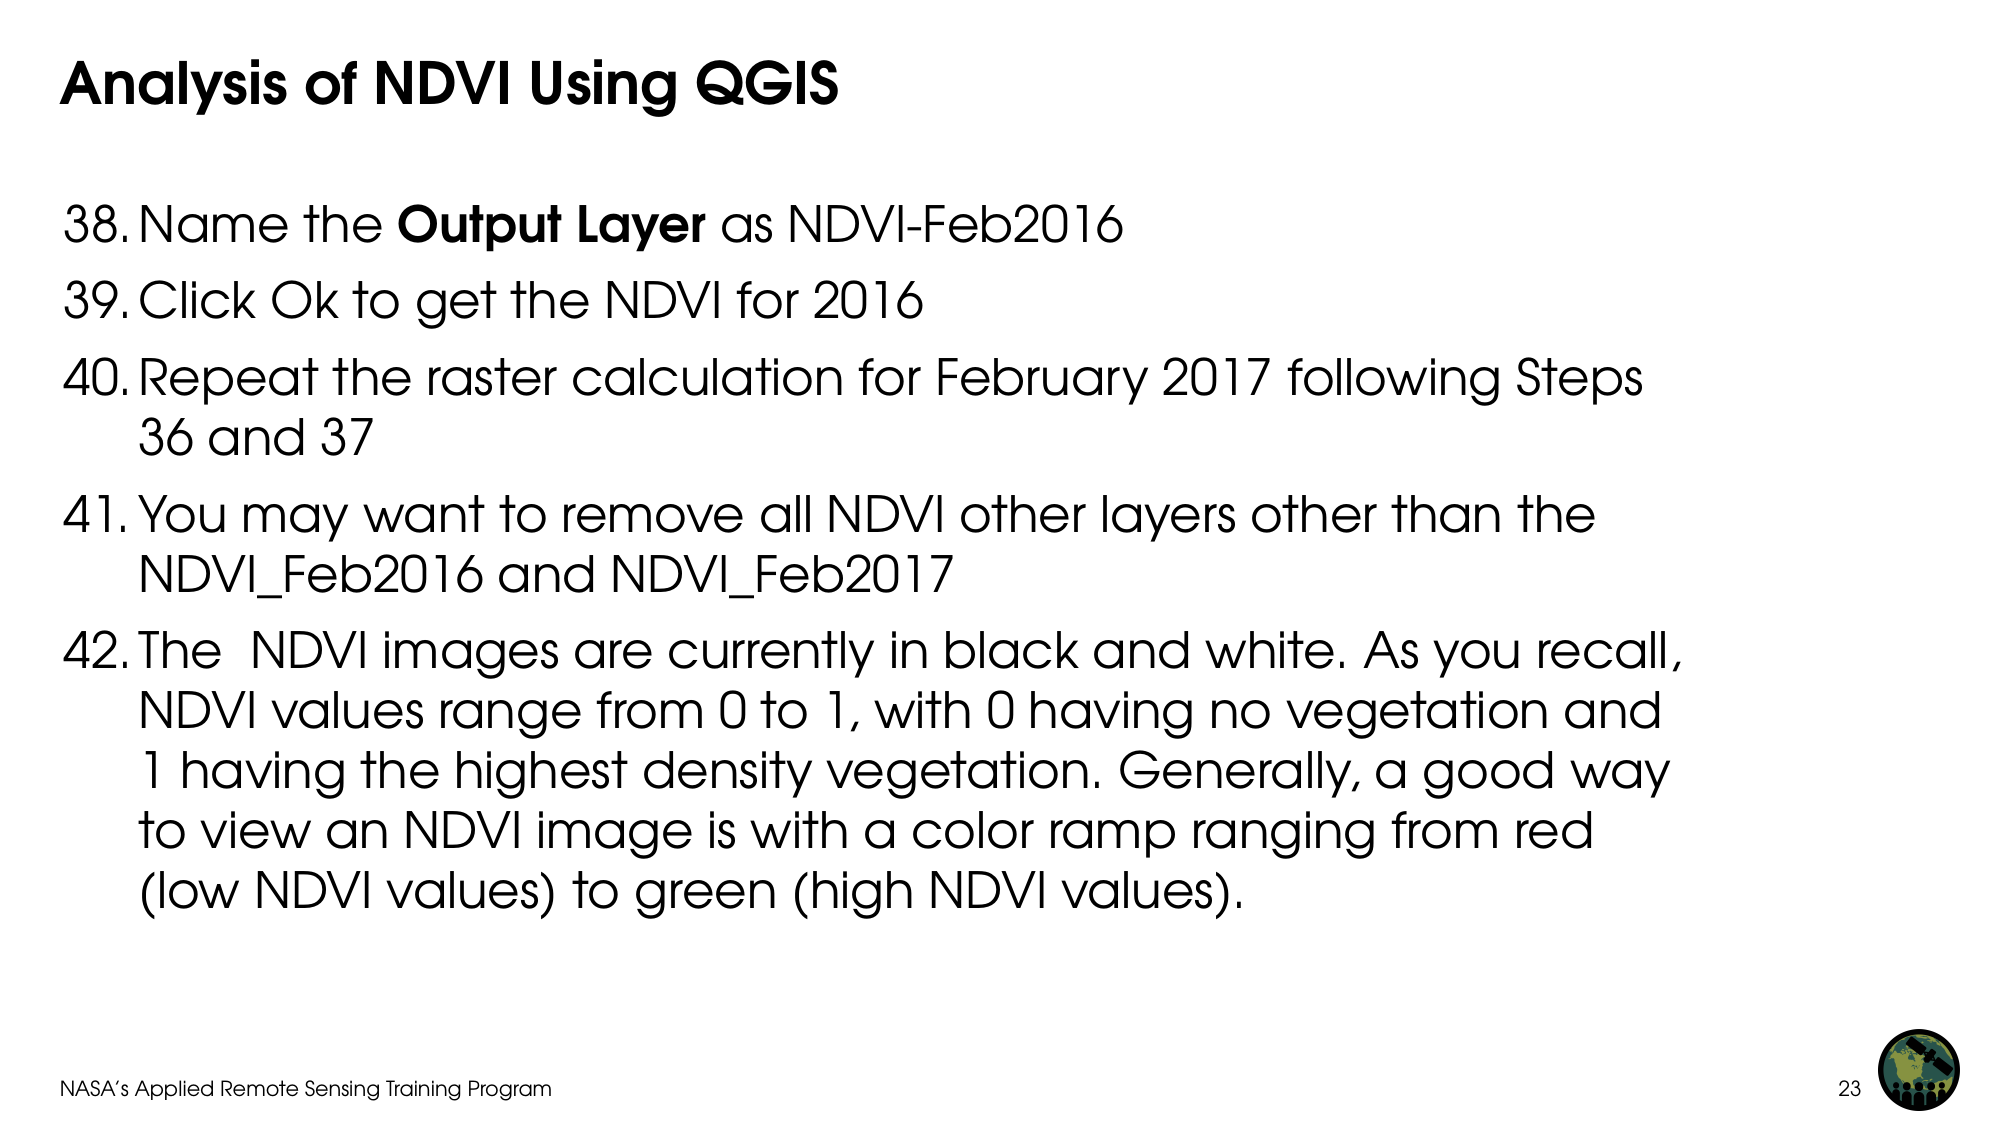

# Analysis of NDVI Using QGIS
Name the Output Layer as NDVI-Feb2016
Click Ok to get the NDVI for 2016
Repeat the raster calculation for February 2017 following Steps 36 and 37
You may want to remove all NDVI other layers other than the NDVI_Feb2016 and NDVI_Feb2017
The  NDVI images are currently in black and white. As you recall, NDVI values range from 0 to 1, with 0 having no vegetation and 1 having the highest density vegetation. Generally, a good way to view an NDVI image is with a color ramp ranging from red (low NDVI values) to green (high NDVI values).